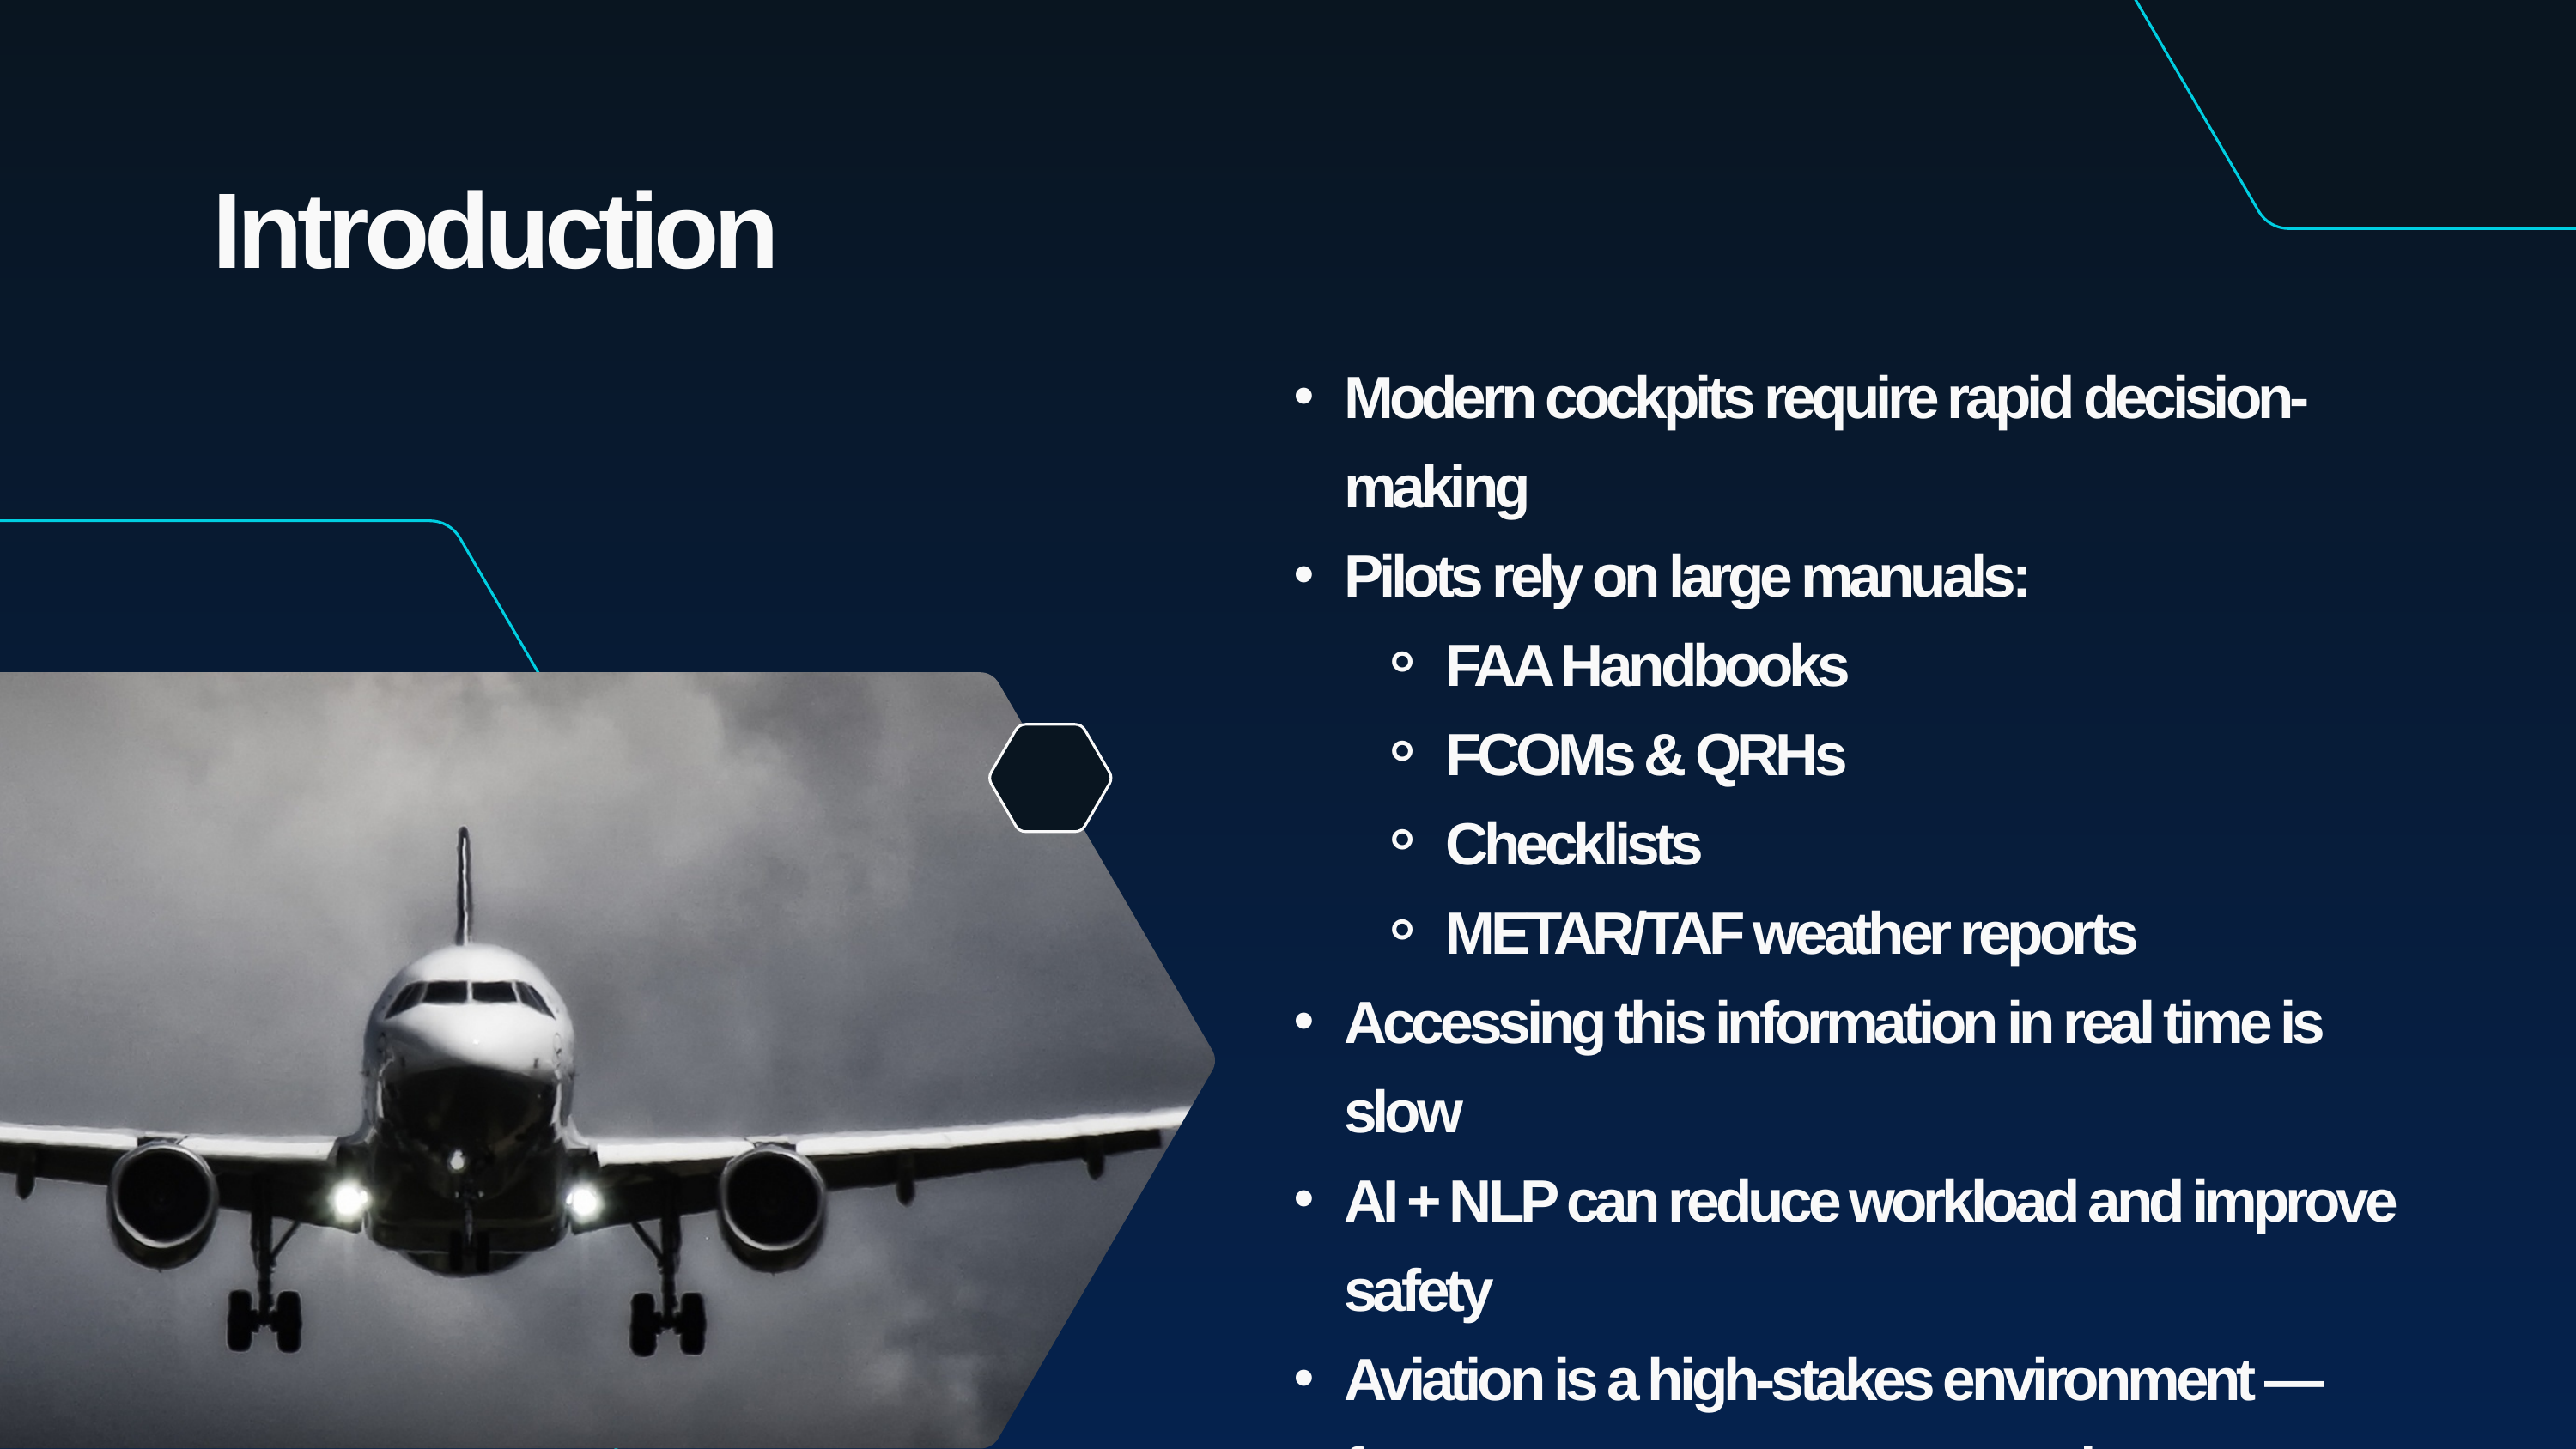

Introduction

Modern cockpits require rapid decision-making
Pilots rely on large manuals:
FAA Handbooks
FCOMs & QRHs
Checklists
METAR/TAF weather reports
Accessing this information in real time is slow
AI + NLP can reduce workload and improve safety
Aviation is a high-stakes environment — faster access to correct procedures can prevent accidents.